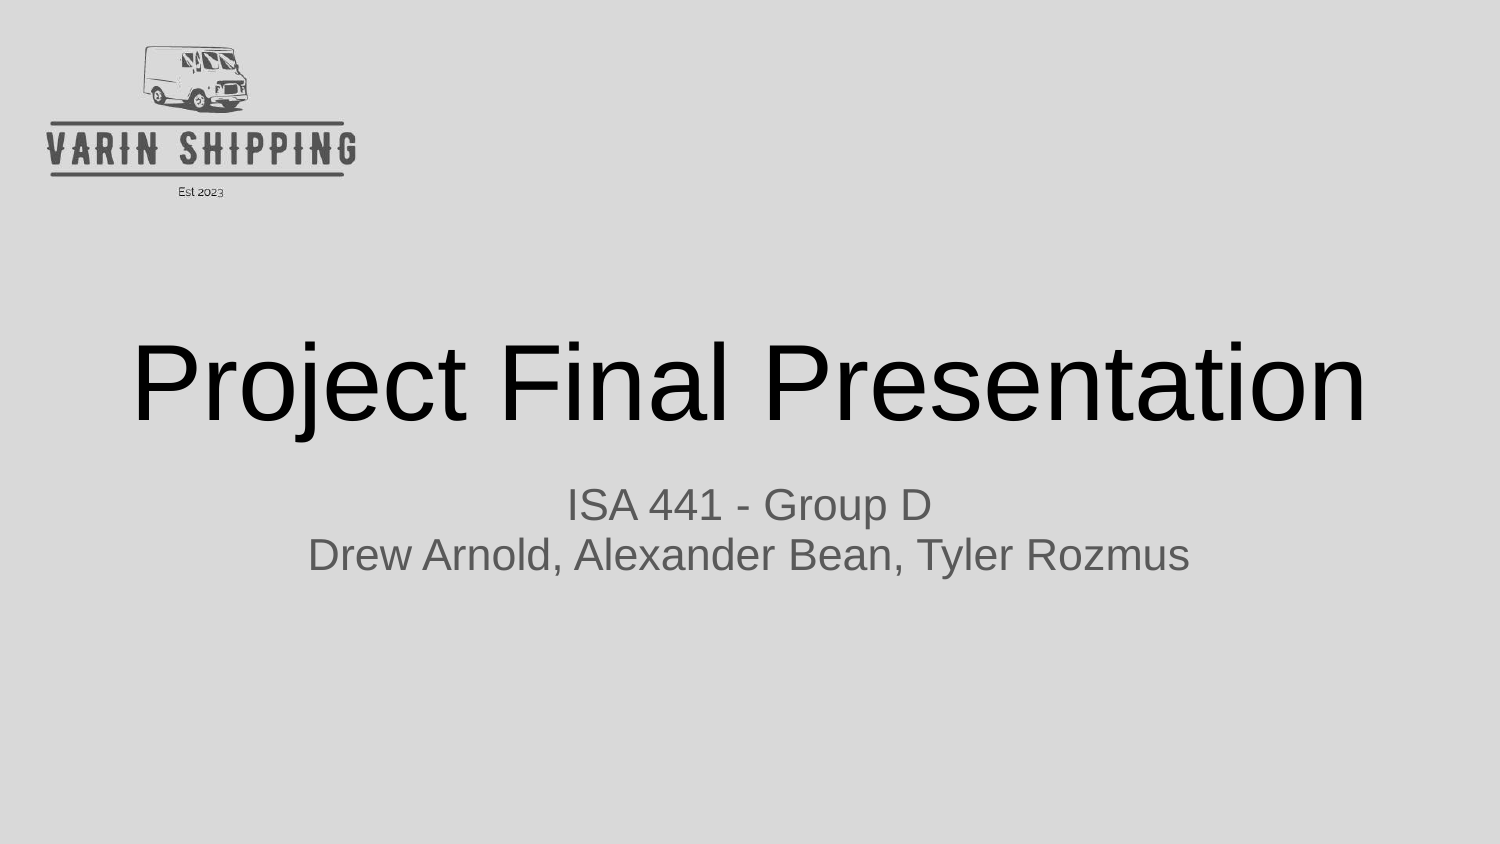

# Project Final Presentation
ISA 441 - Group D
Drew Arnold, Alexander Bean, Tyler Rozmus